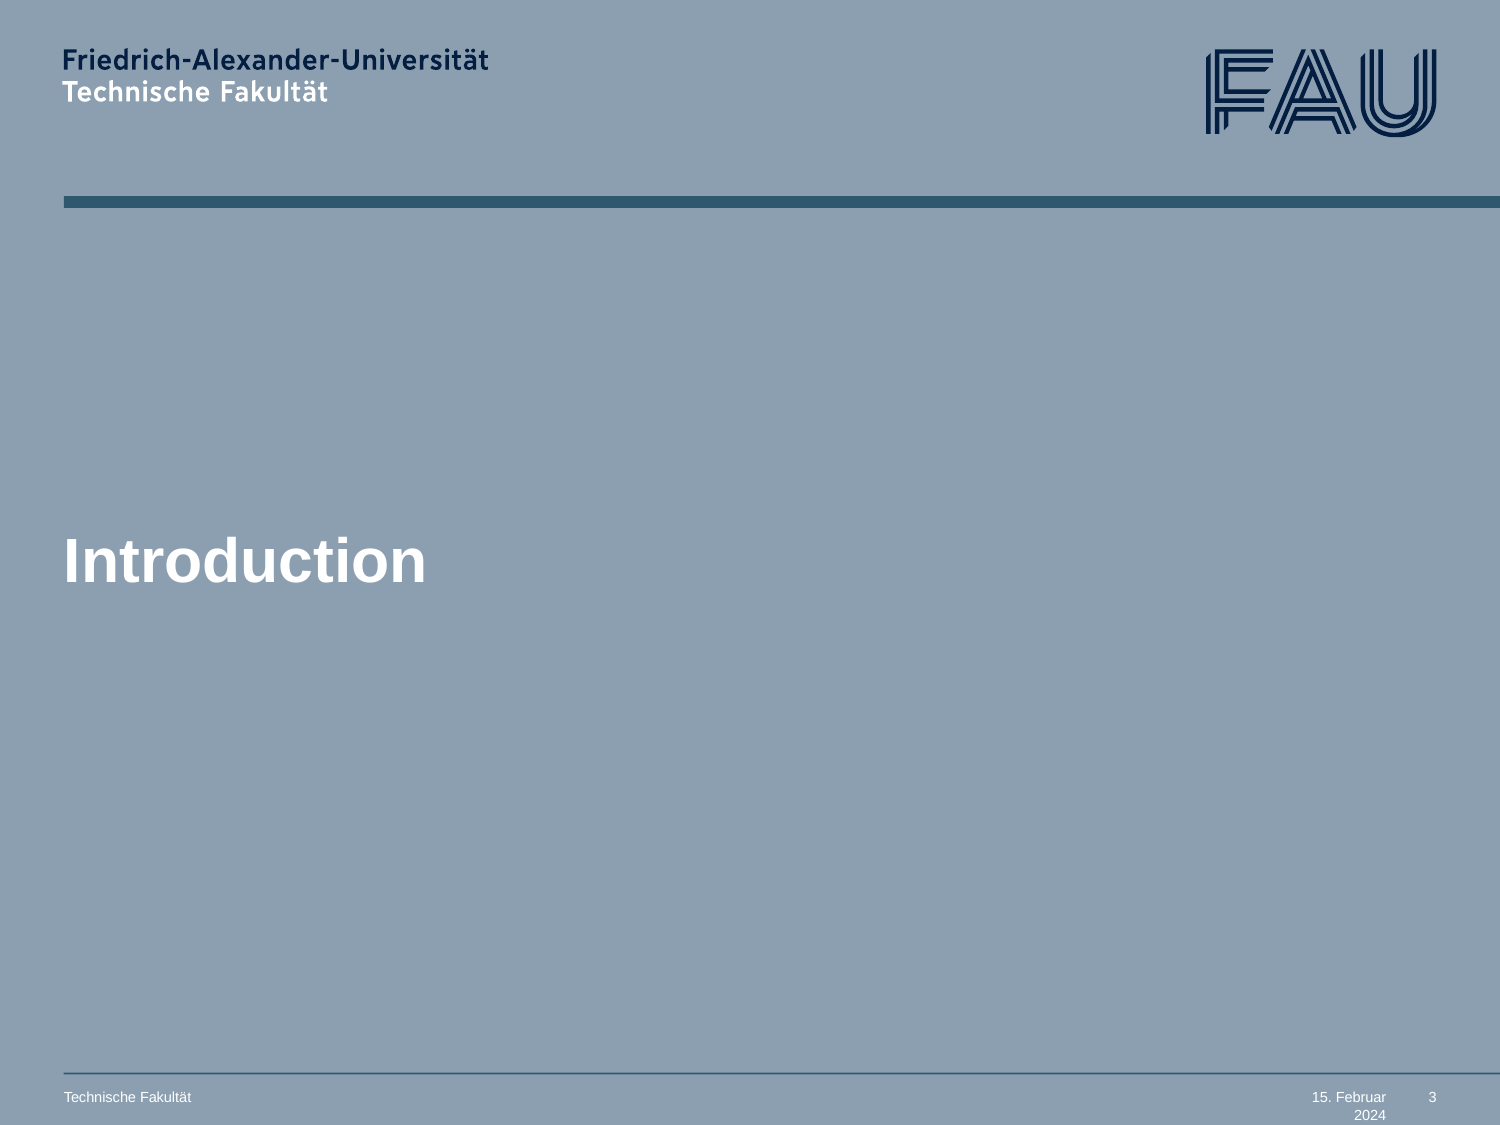

# Introduction
Technische Fakultät
15. Februar 2024
3